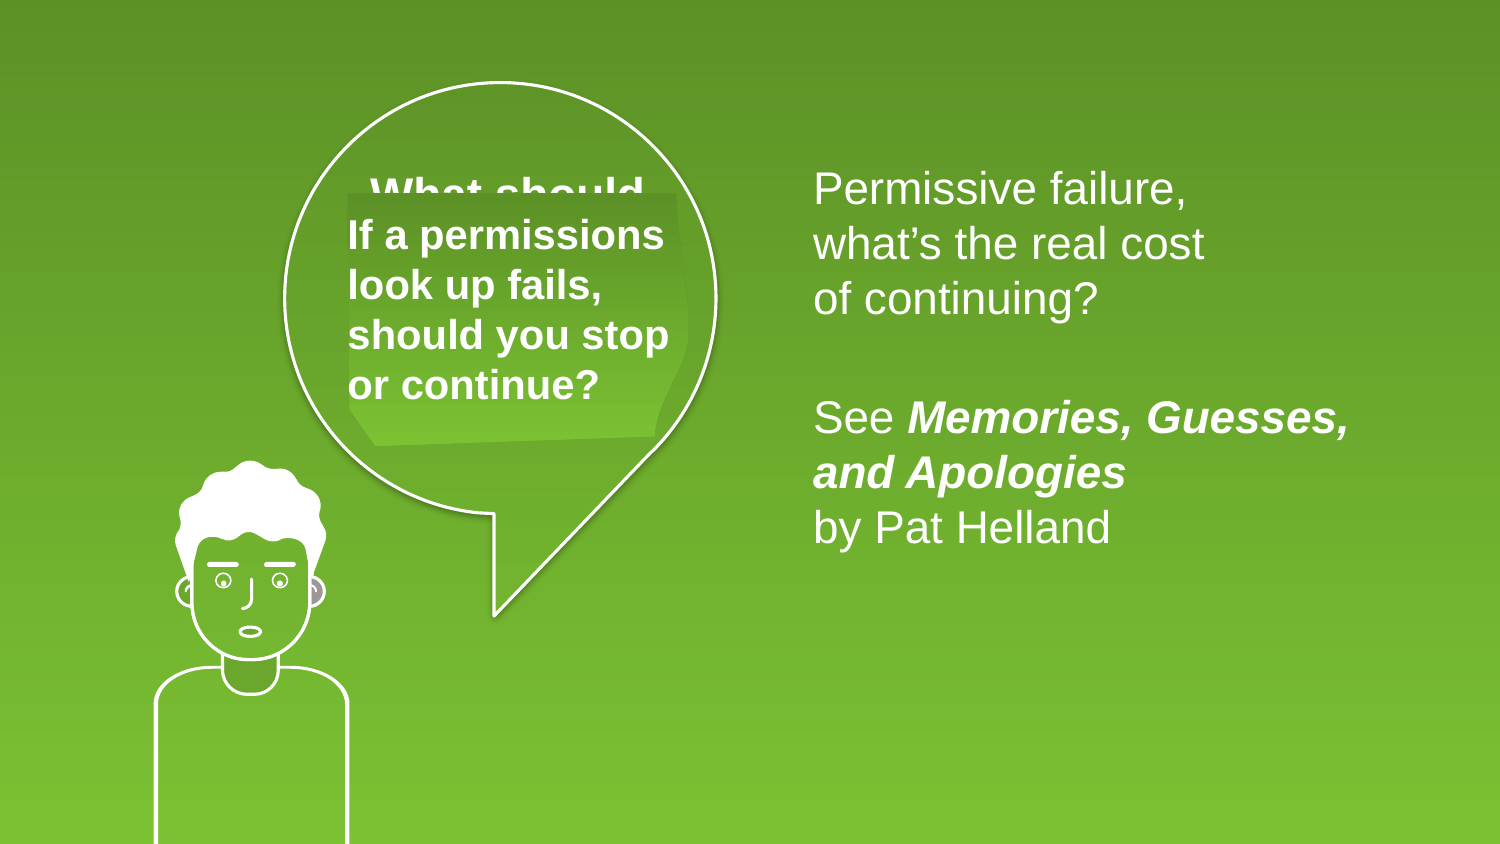

Permissive failure, what’s the real cost
of continuing?
What should
your system do when something fails?
If a permissions look up fails, should you stop or continue?

See Memories, Guesses, and Apologies
by Pat Helland